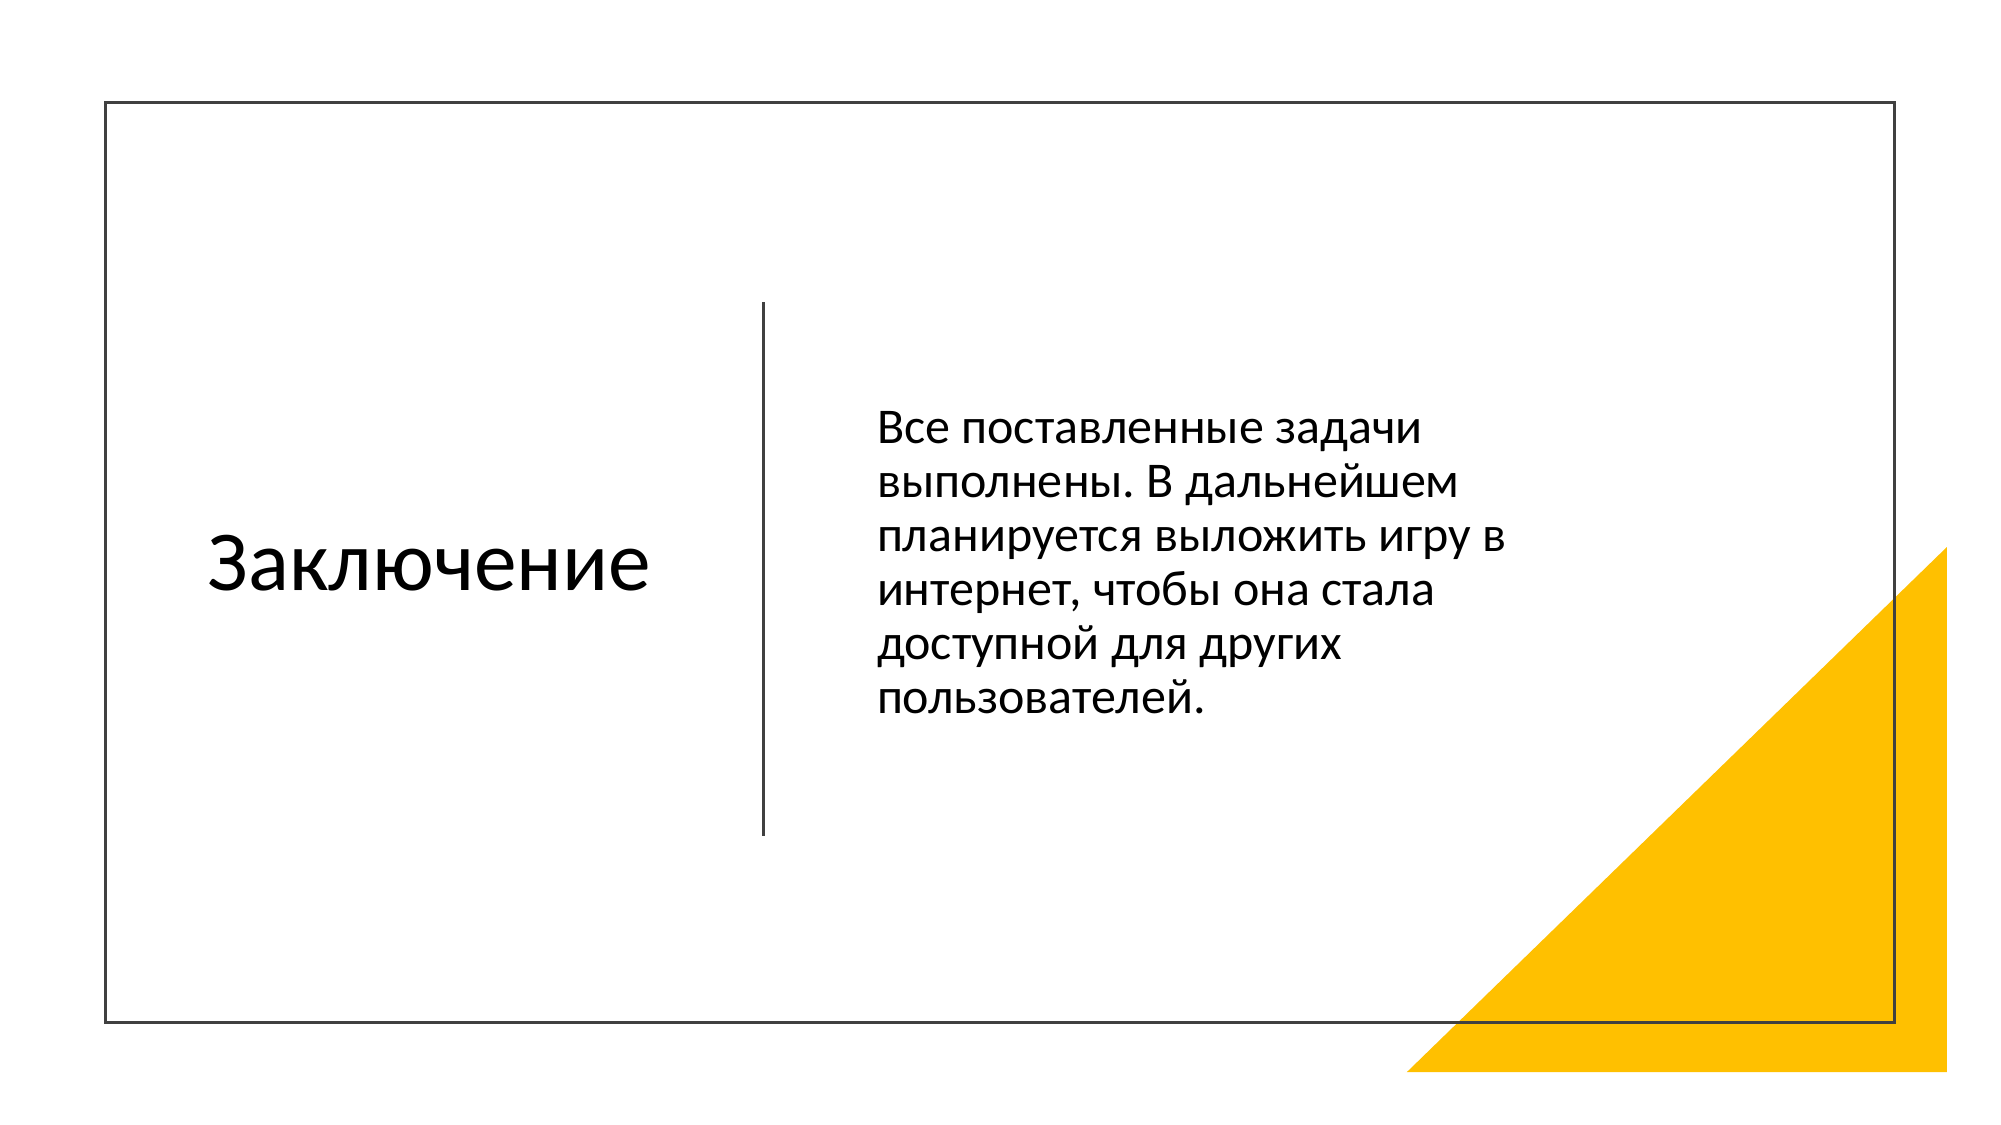

# Заключение
Все поставленные задачи выполнены. В дальнейшем планируется выложить игру в интернет, чтобы она стала доступной для других пользователей.